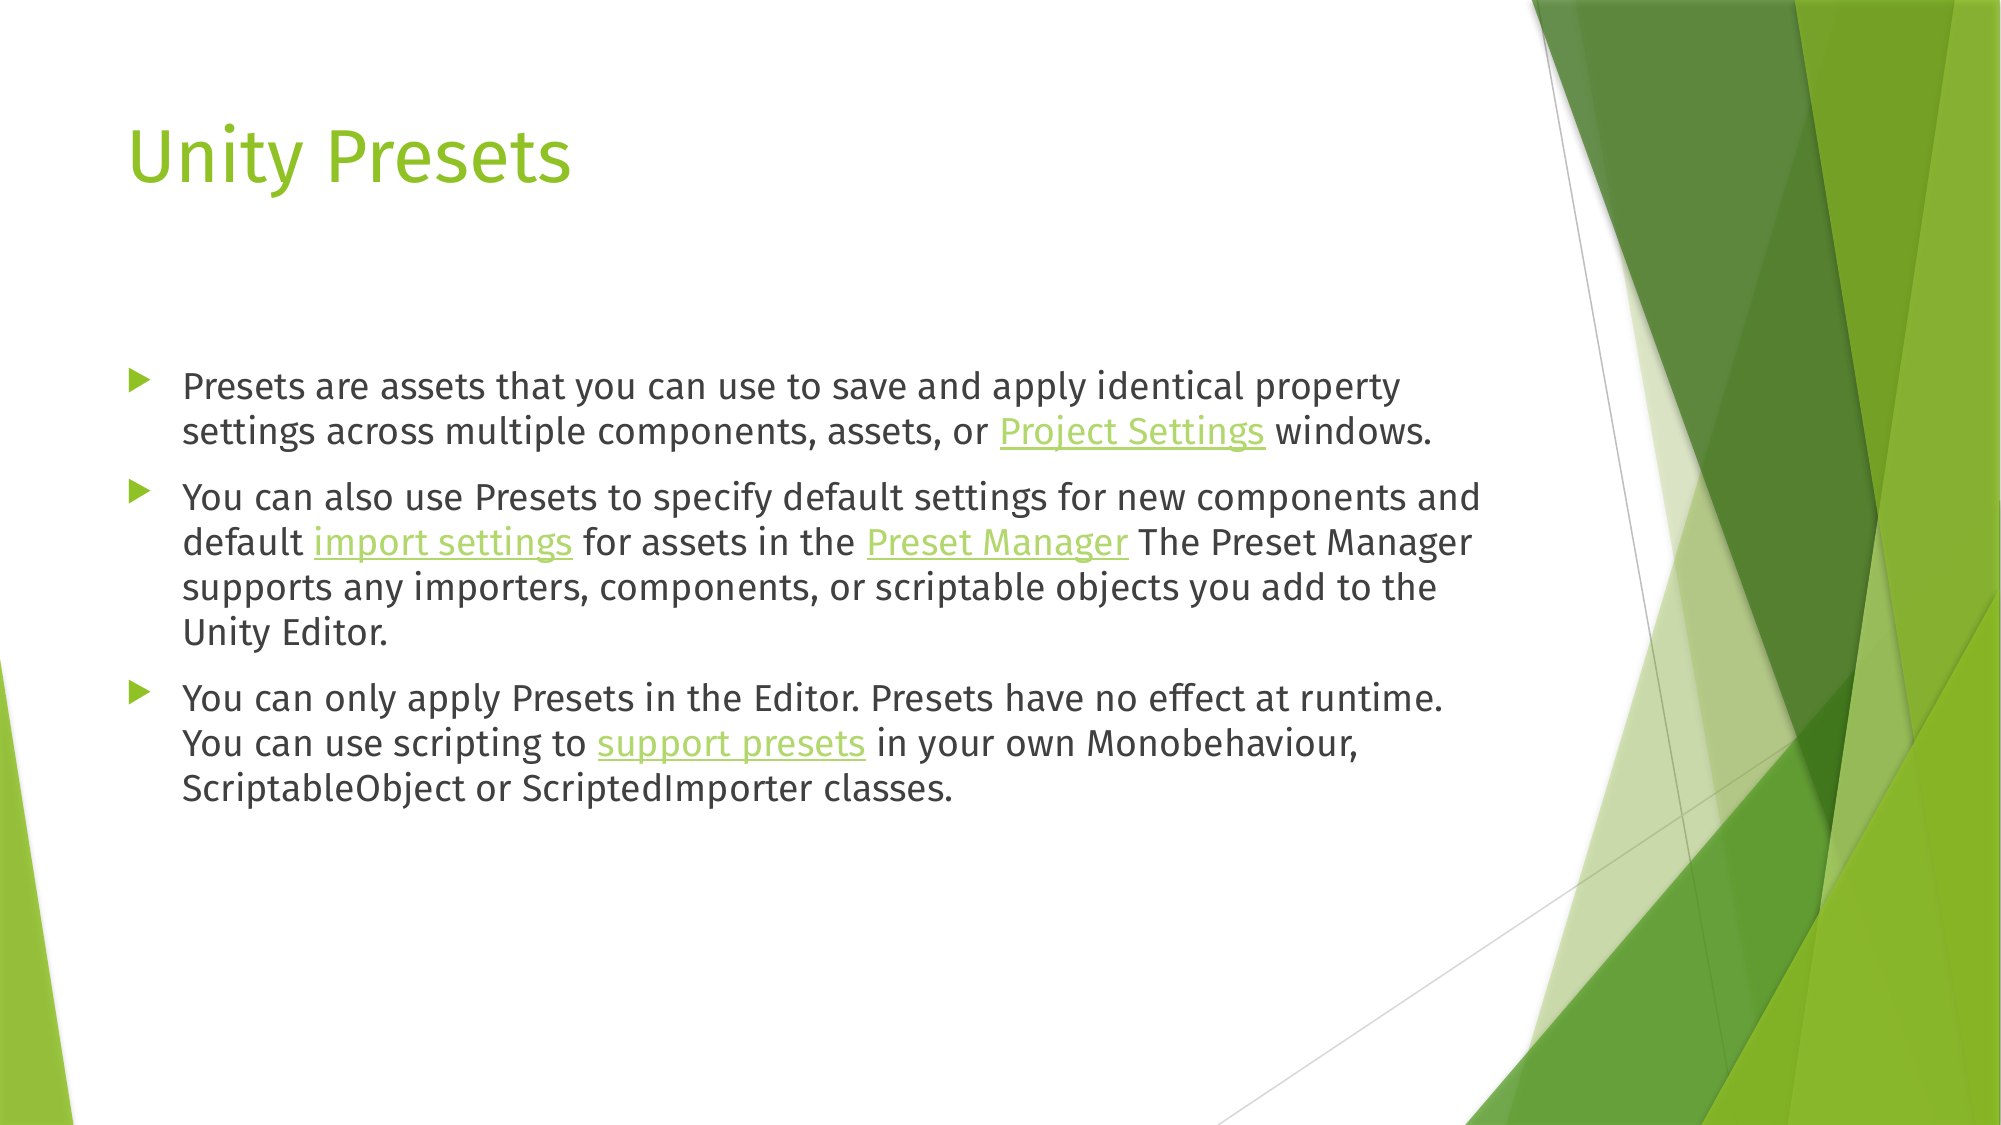

# Unity Presets
Presets are assets that you can use to save and apply identical property settings across multiple components, assets, or Project Settings windows.
You can also use Presets to specify default settings for new components and default import settings for assets in the Preset Manager The Preset Manager supports any importers, components, or scriptable objects you add to the Unity Editor.
You can only apply Presets in the Editor. Presets have no effect at runtime. You can use scripting to support presets in your own Monobehaviour, ScriptableObject or ScriptedImporter classes.